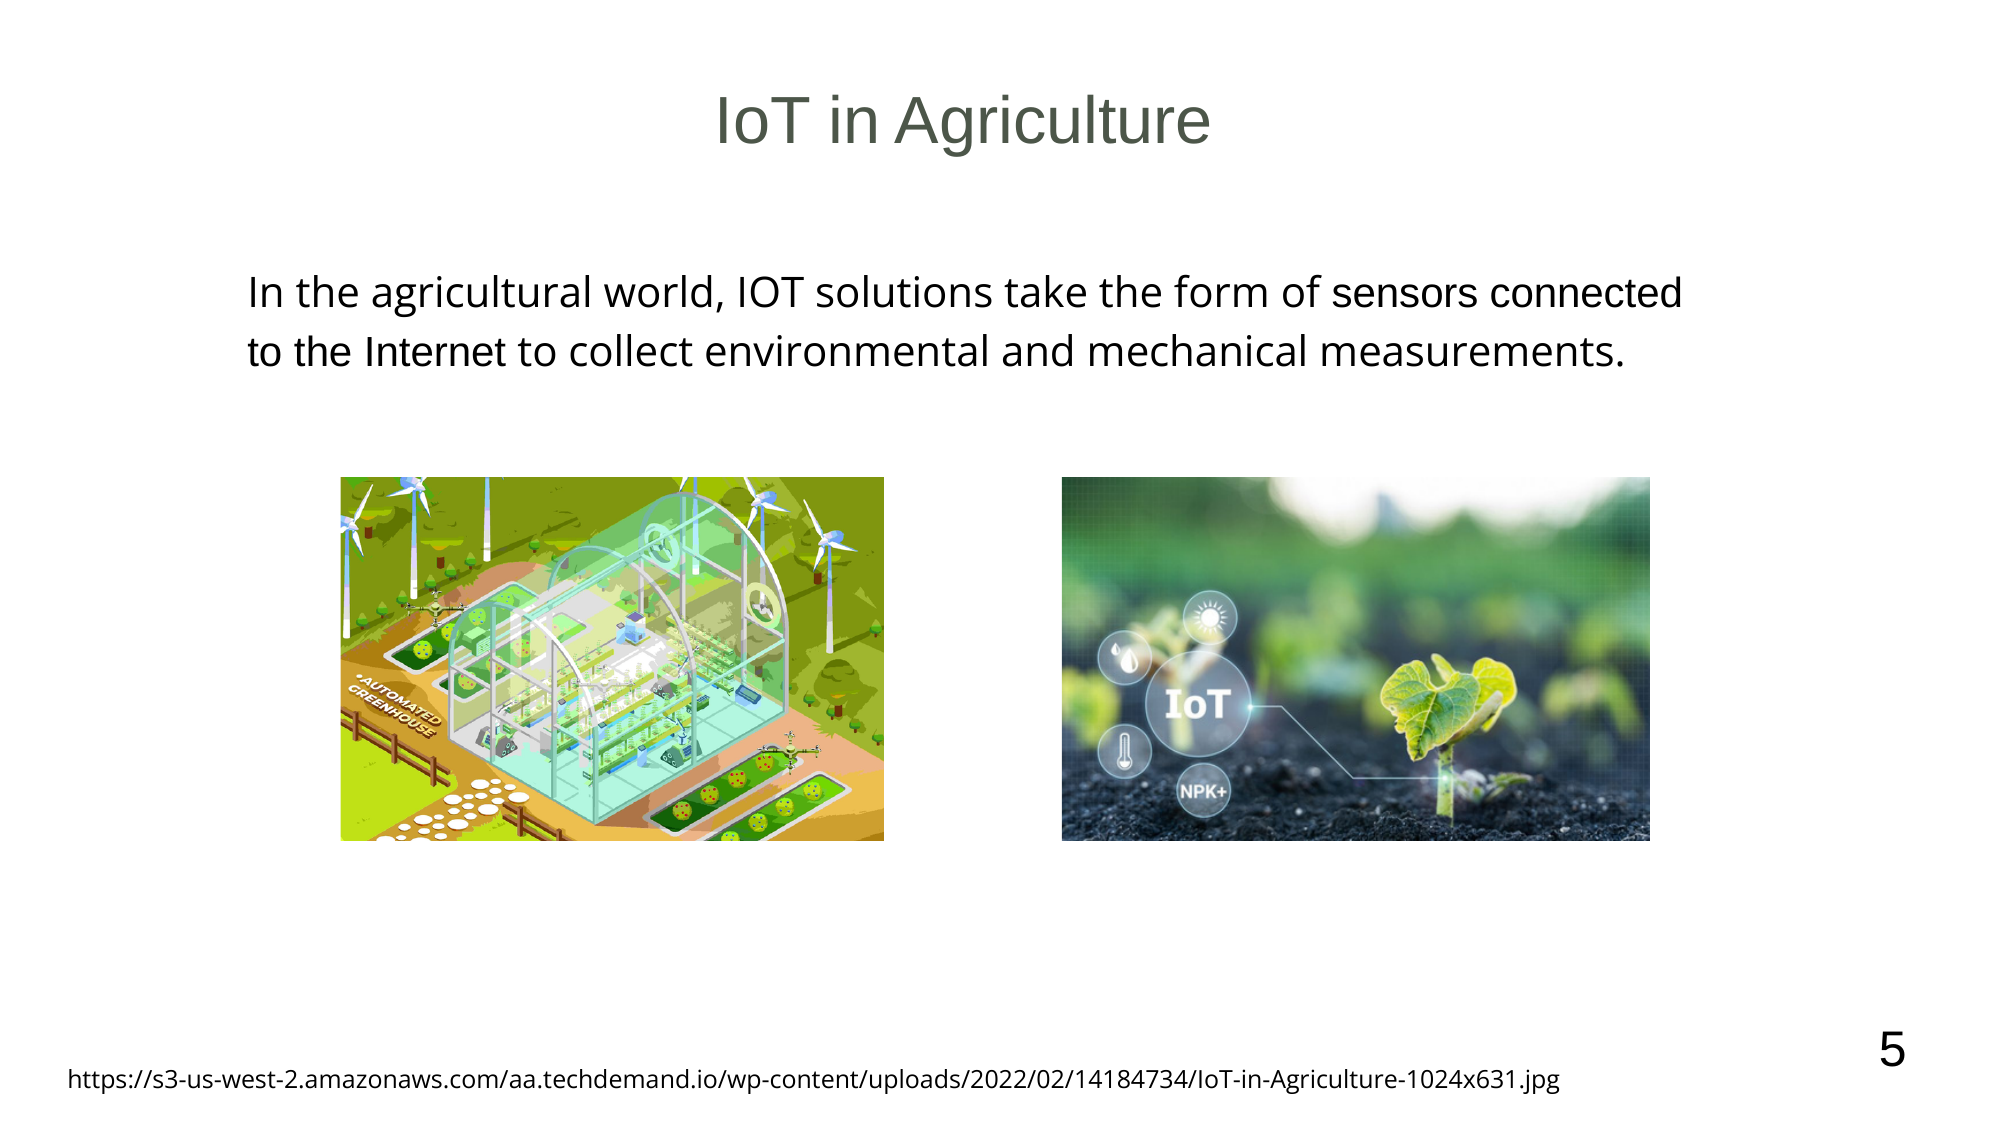

IoT in Agriculture
In the agricultural world, IOT solutions take the form of sensors connected to the Internet to collect environmental and mechanical measurements.

5
https://s3-us-west-2.amazonaws.com/aa.techdemand.io/wp-content/uploads/2022/02/14184734/IoT-in-Agriculture-1024x631.jpg